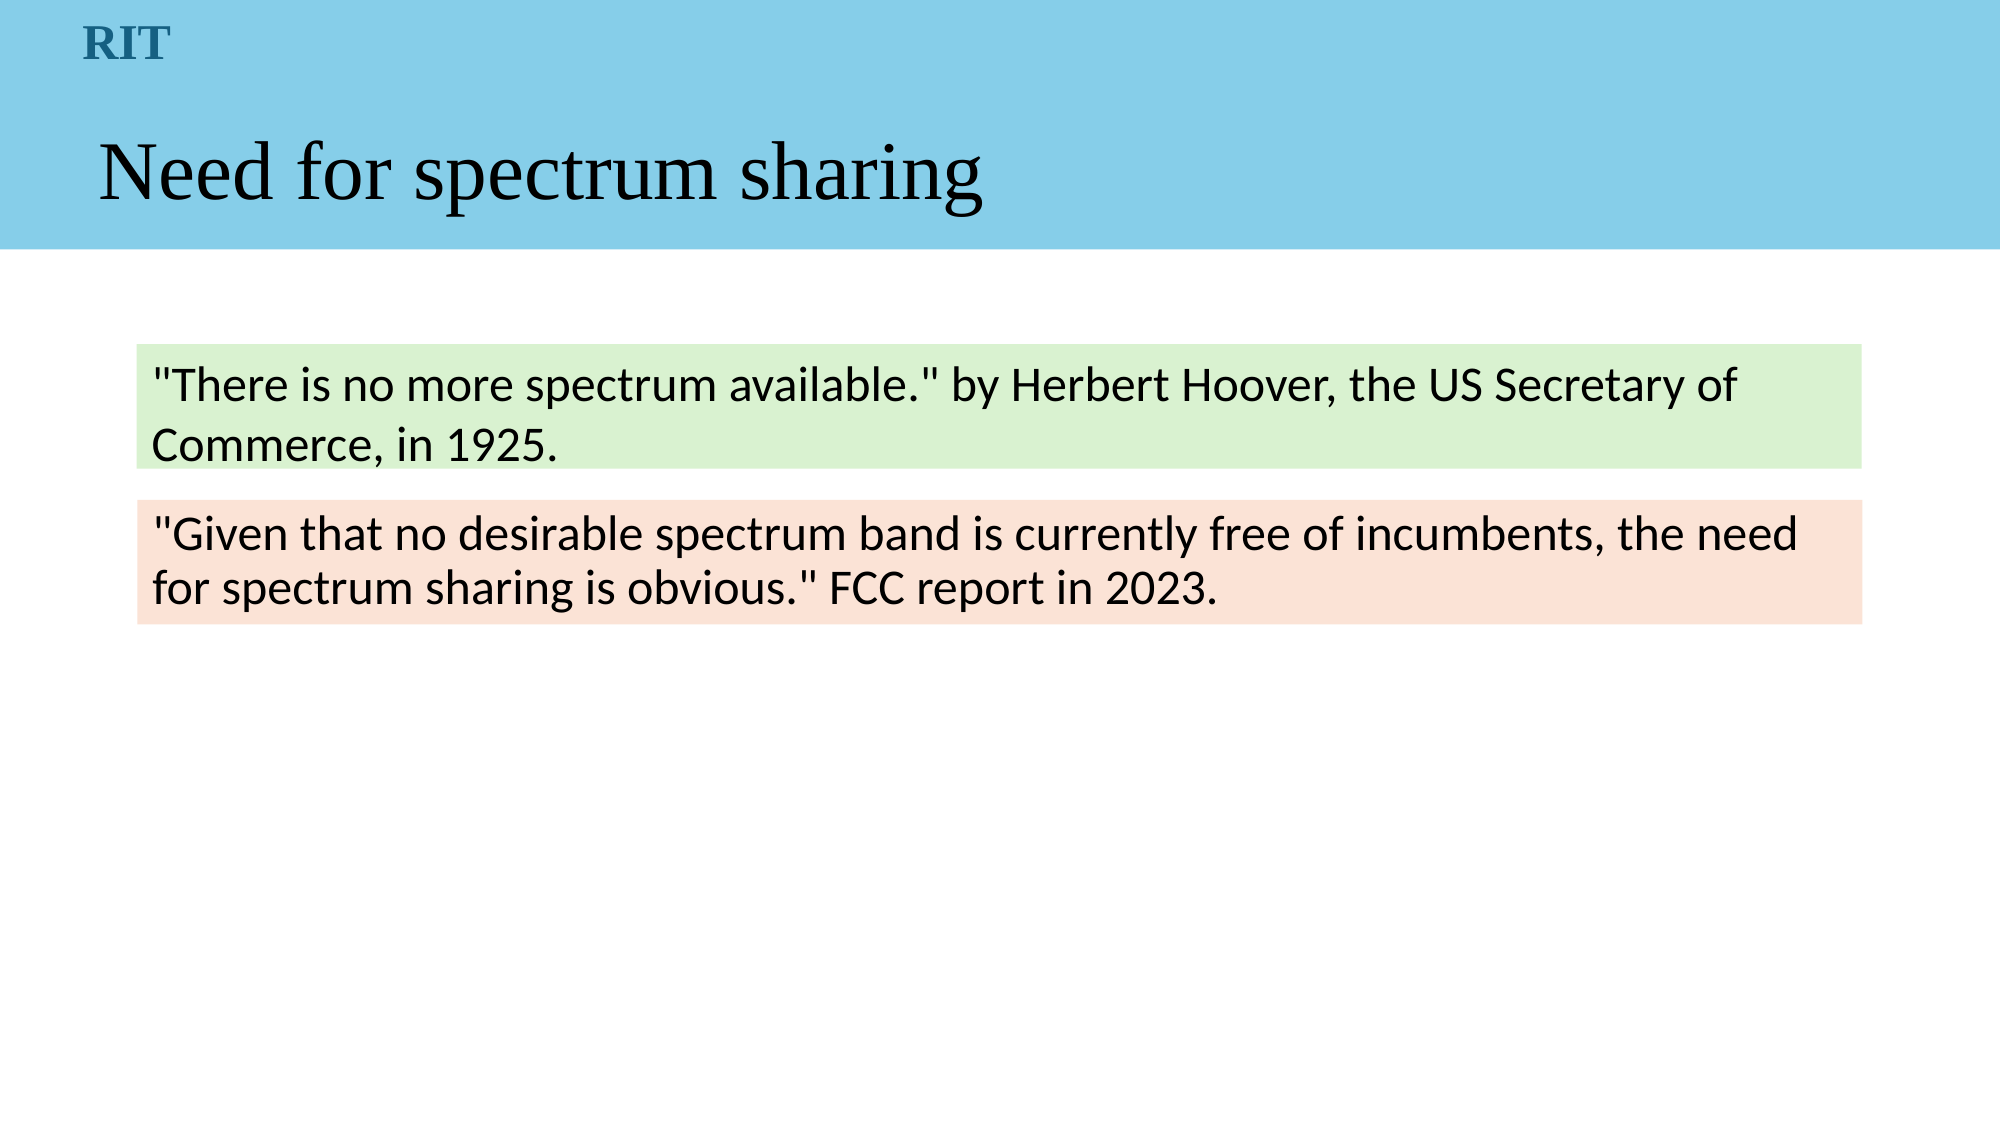

RIT
Need for spectrum sharing
"There is no more spectrum available." by Herbert Hoover, the US Secretary of Commerce, in 1925.
"Given that no desirable spectrum band is currently free of incumbents, the need for spectrum sharing is obvious." FCC report in 2023.